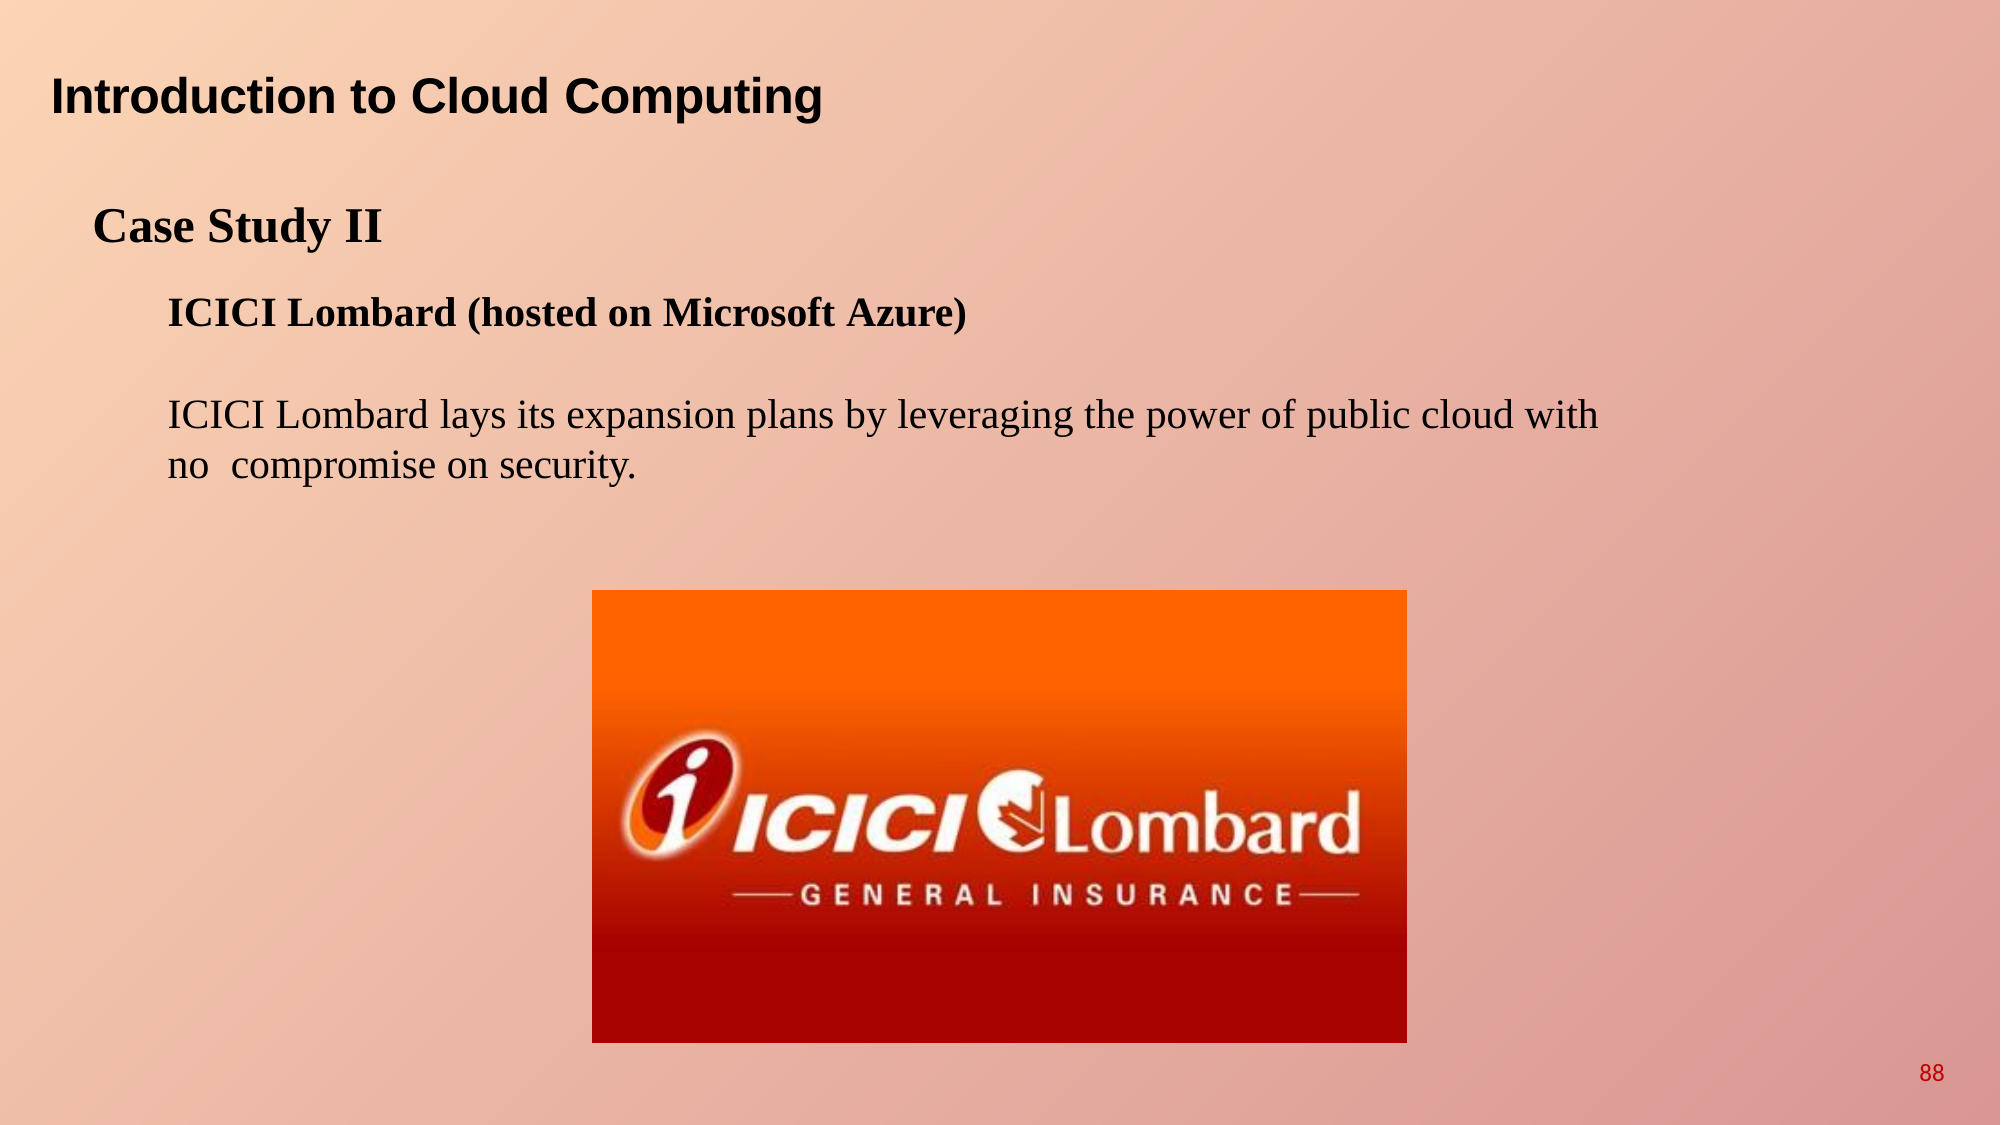

# Introduction to Cloud Computing
Case Study II
ICICI Lombard (hosted on Microsoft Azure)

ICICI Lombard lays its expansion plans by leveraging the power of public cloud with no  compromise on security.

88